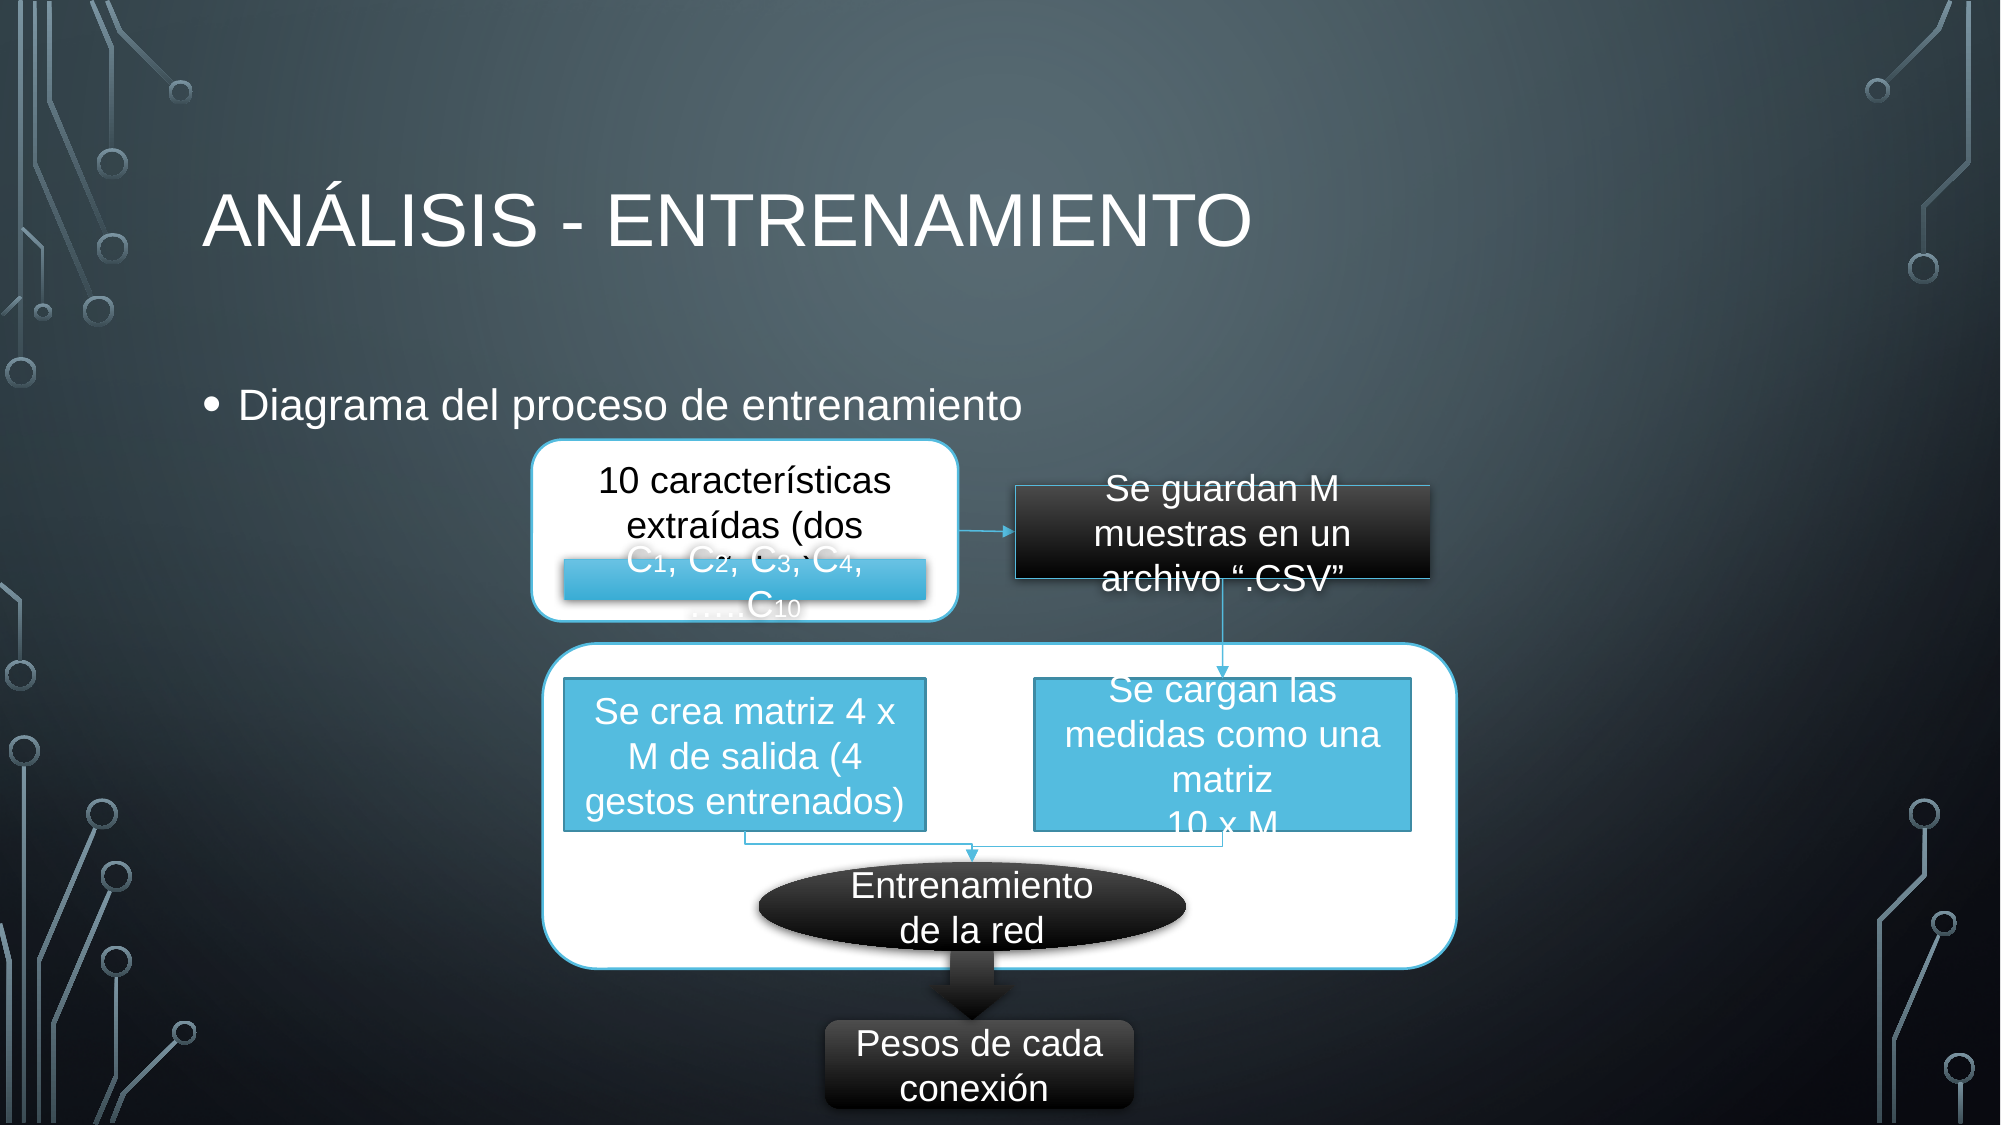

# Análisis - Entrenamiento
Diagrama del proceso de entrenamiento
10 características extraídas (dos señales)
Se guardan M muestras en un archivo “.CSV”
C1, C2, C3, C4,…..C10

Se cargan las medidas como una matriz
10 x M
Se crea matriz 4 x M de salida (4 gestos entrenados)
Entrenamiento de la red

Pesos de cada conexión